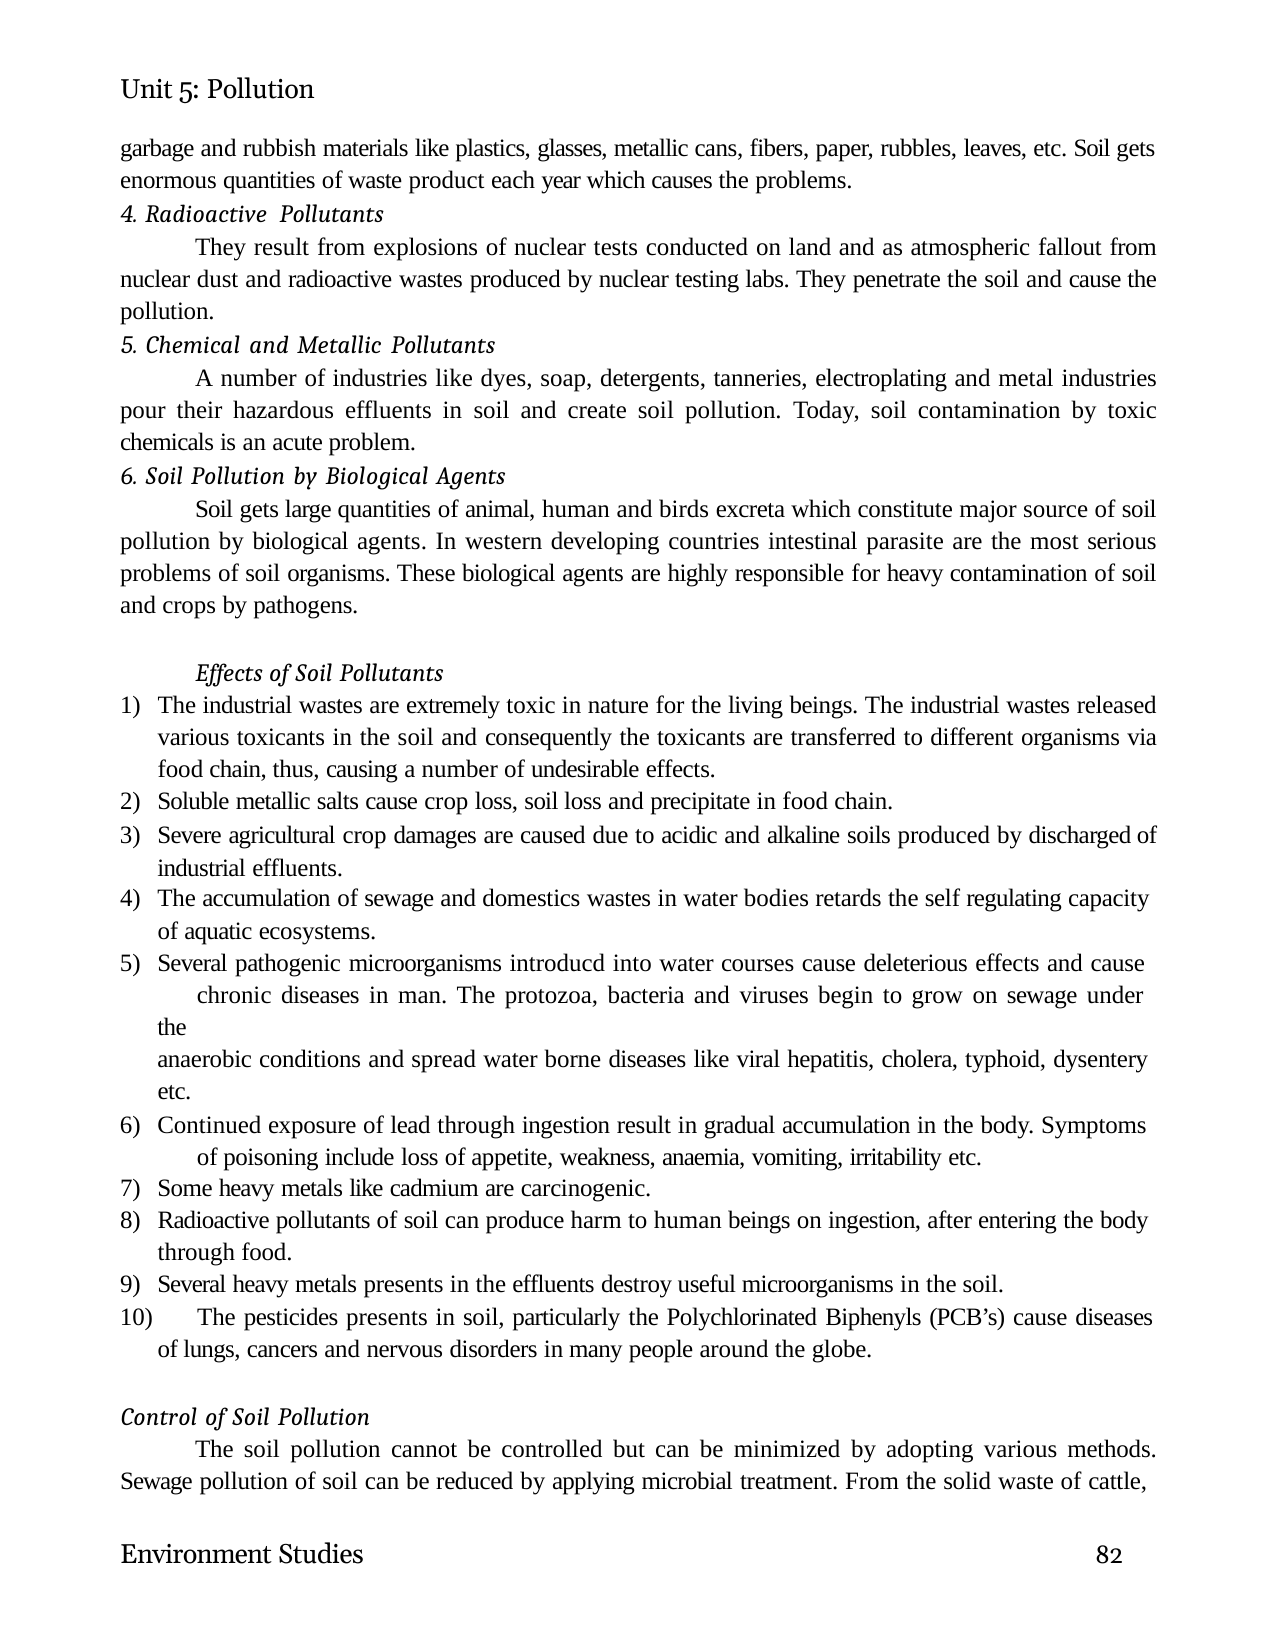

Unit 5: Pollution
garbage and rubbish materials like plastics, glasses, metallic cans, fibers, paper, rubbles, leaves, etc. Soil gets enormous quantities of waste product each year which causes the problems.
Radioactive Pollutants
They result from explosions of nuclear tests conducted on land and as atmospheric fallout from nuclear dust and radioactive wastes produced by nuclear testing labs. They penetrate the soil and cause the pollution.
Chemical and Metallic Pollutants
A number of industries like dyes, soap, detergents, tanneries, electroplating and metal industries pour their hazardous effluents in soil and create soil pollution. Today, soil contamination by toxic chemicals is an acute problem.
Soil Pollution by Biological Agents
Soil gets large quantities of animal, human and birds excreta which constitute major source of soil pollution by biological agents. In western developing countries intestinal parasite are the most serious problems of soil organisms. These biological agents are highly responsible for heavy contamination of soil and crops by pathogens.

Effects of Soil Pollutants
The industrial wastes are extremely toxic in nature for the living beings. The industrial wastes released various toxicants in the soil and consequently the toxicants are transferred to different organisms via food chain, thus, causing a number of undesirable effects.
Soluble metallic salts cause crop loss, soil loss and precipitate in food chain.
Severe agricultural crop damages are caused due to acidic and alkaline soils produced by discharged of industrial effluents.
The accumulation of sewage and domestics wastes in water bodies retards the self regulating capacity
of aquatic ecosystems.
Several pathogenic microorganisms introducd into water courses cause deleterious effects and cause 	chronic diseases in man. The protozoa, bacteria and viruses begin to grow on sewage under the
anaerobic conditions and spread water borne diseases like viral hepatitis, cholera, typhoid, dysentery etc.
Continued exposure of lead through ingestion result in gradual accumulation in the body. Symptoms 	of poisoning include loss of appetite, weakness, anaemia, vomiting, irritability etc.
Some heavy metals like cadmium are carcinogenic.
Radioactive pollutants of soil can produce harm to human beings on ingestion, after entering the body through food.
Several heavy metals presents in the effluents destroy useful microorganisms in the soil.
	The pesticides presents in soil, particularly the Polychlorinated Biphenyls (PCB’s) cause diseases of lungs, cancers and nervous disorders in many people around the globe.

Control of Soil Pollution
The soil pollution cannot be controlled but can be minimized by adopting various methods. Sewage pollution of soil can be reduced by applying microbial treatment. From the solid waste of cattle,
Environment Studies
82